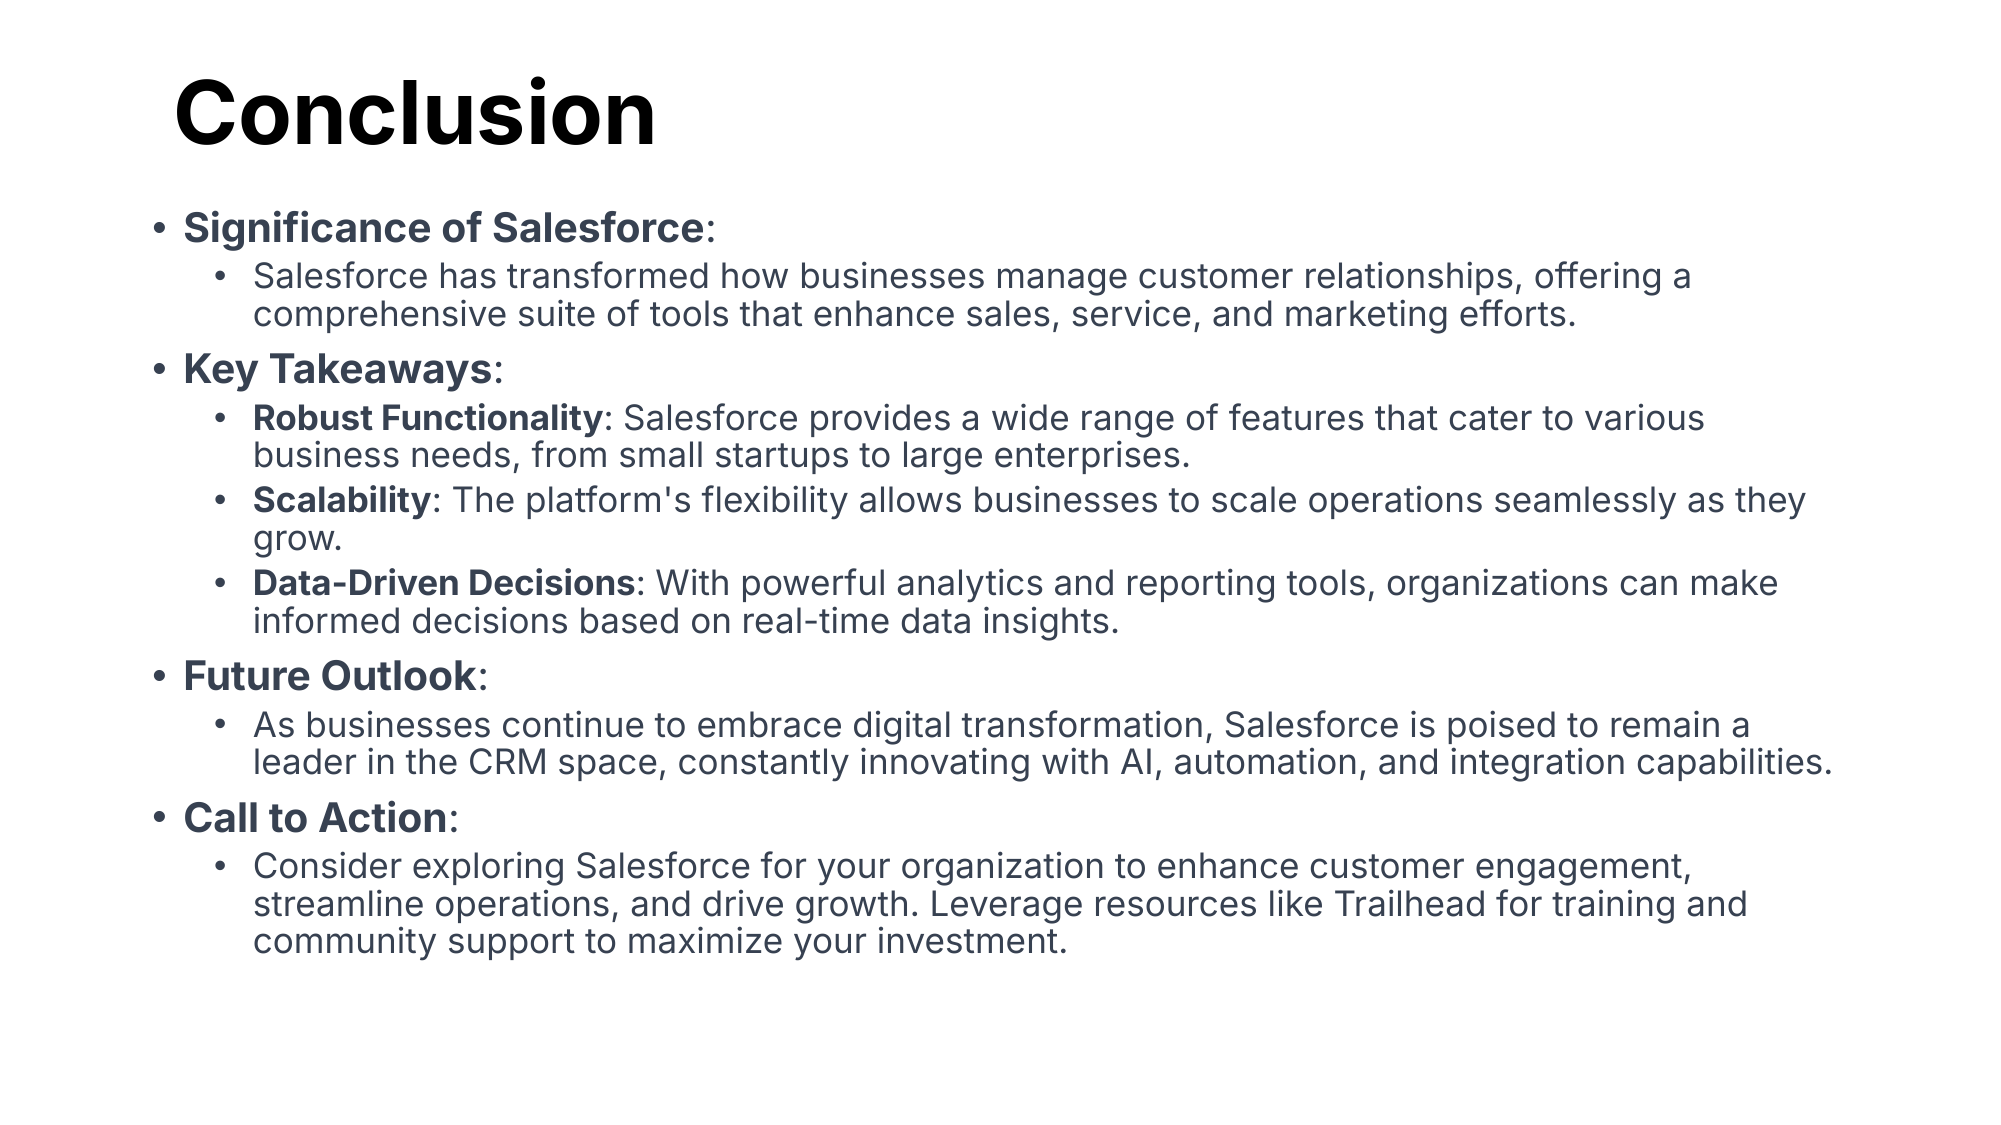

# Conclusion
Significance of Salesforce:
Salesforce has transformed how businesses manage customer relationships, offering a comprehensive suite of tools that enhance sales, service, and marketing efforts.
Key Takeaways:
Robust Functionality: Salesforce provides a wide range of features that cater to various business needs, from small startups to large enterprises.
Scalability: The platform's flexibility allows businesses to scale operations seamlessly as they grow.
Data-Driven Decisions: With powerful analytics and reporting tools, organizations can make informed decisions based on real-time data insights.
Future Outlook:
As businesses continue to embrace digital transformation, Salesforce is poised to remain a leader in the CRM space, constantly innovating with AI, automation, and integration capabilities.
Call to Action:
Consider exploring Salesforce for your organization to enhance customer engagement, streamline operations, and drive growth. Leverage resources like Trailhead for training and community support to maximize your investment.